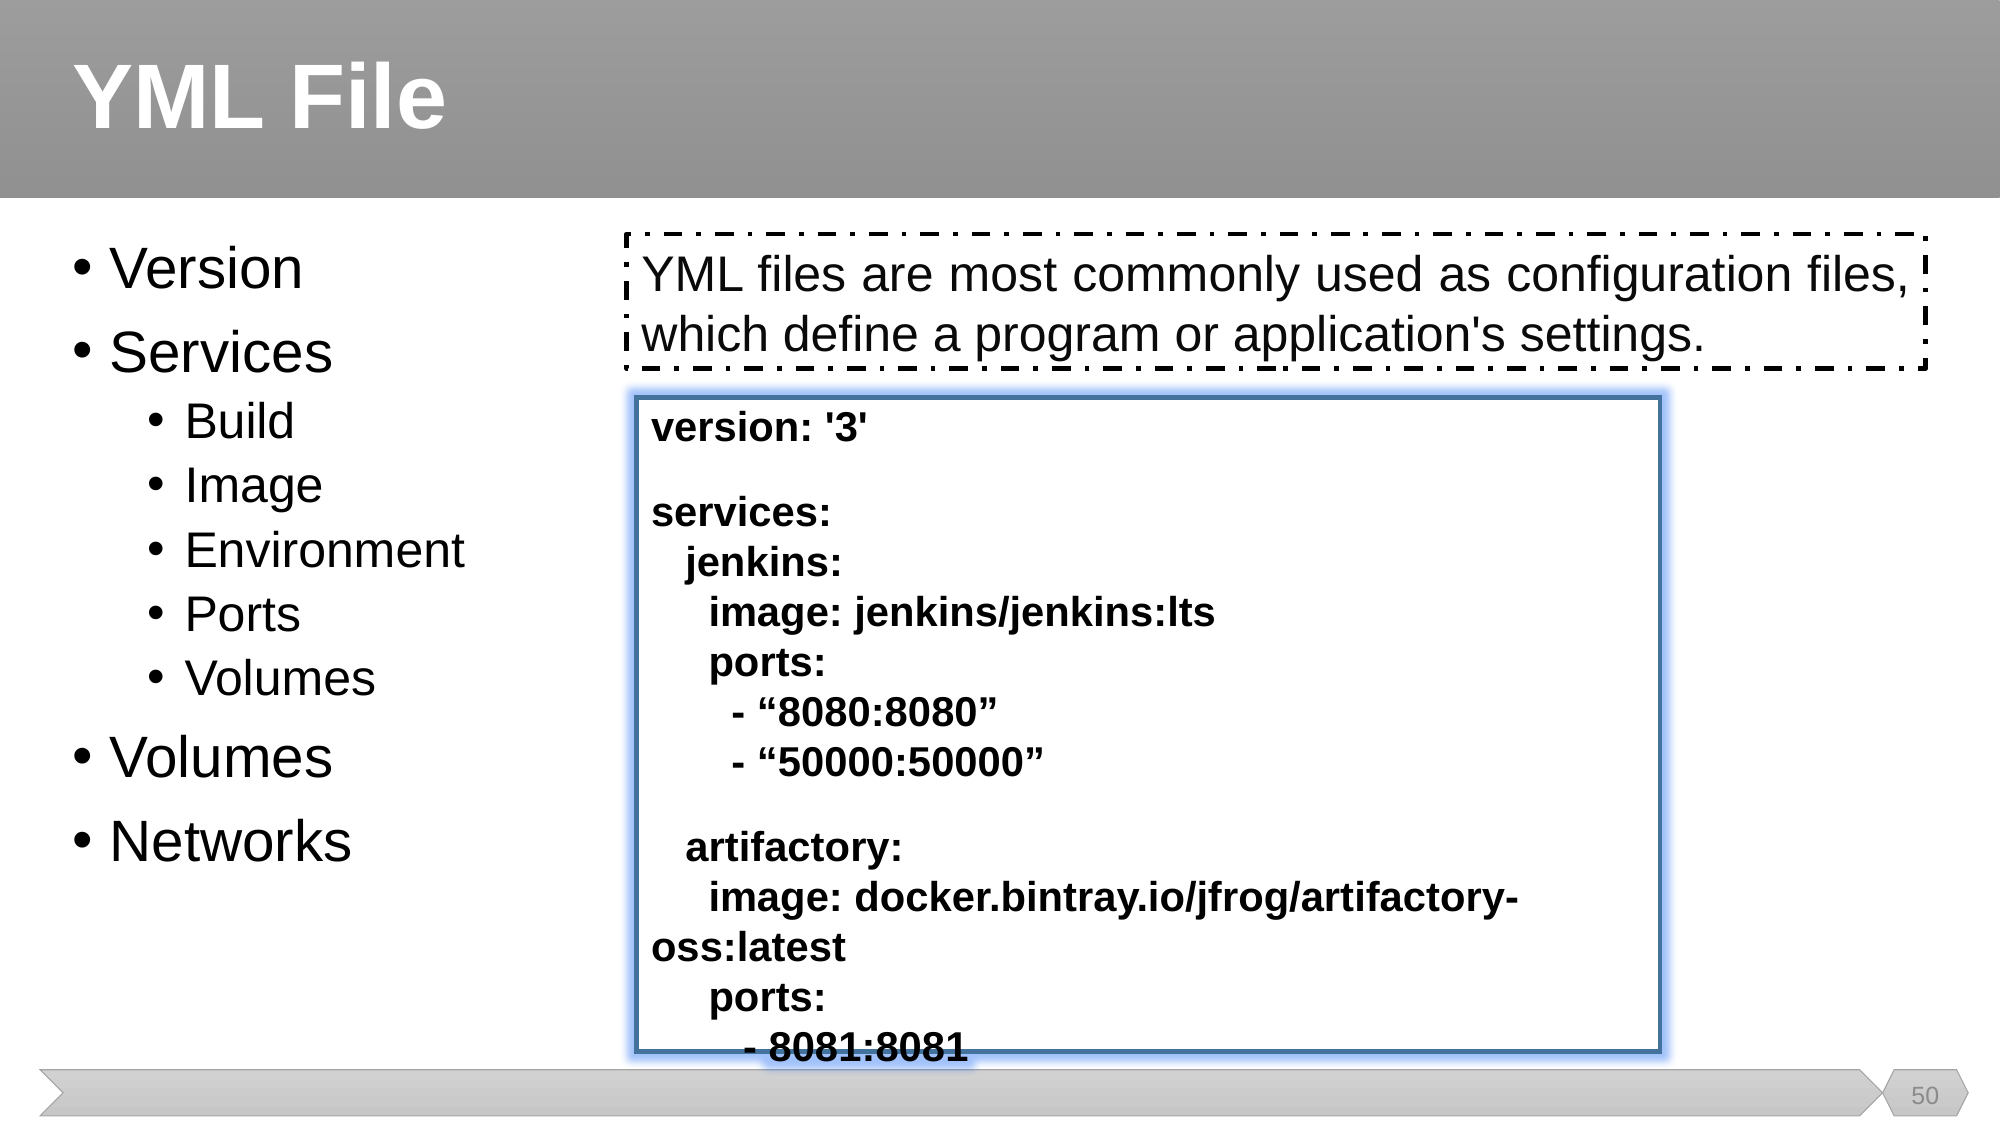

# YML File
Version
Services
Build
Image
Environment
Ports
Volumes
Volumes
Networks
YML files are most commonly used as configuration files, which define a program or application's settings.

version: '3'

services:
   jenkins:
     image: jenkins/jenkins:lts
     ports:
       - “8080:8080”
       - “50000:50000”

   artifactory:
     image: docker.bintray.io/jfrog/artifactory-oss:latest
     ports:
        - 8081:8081

50